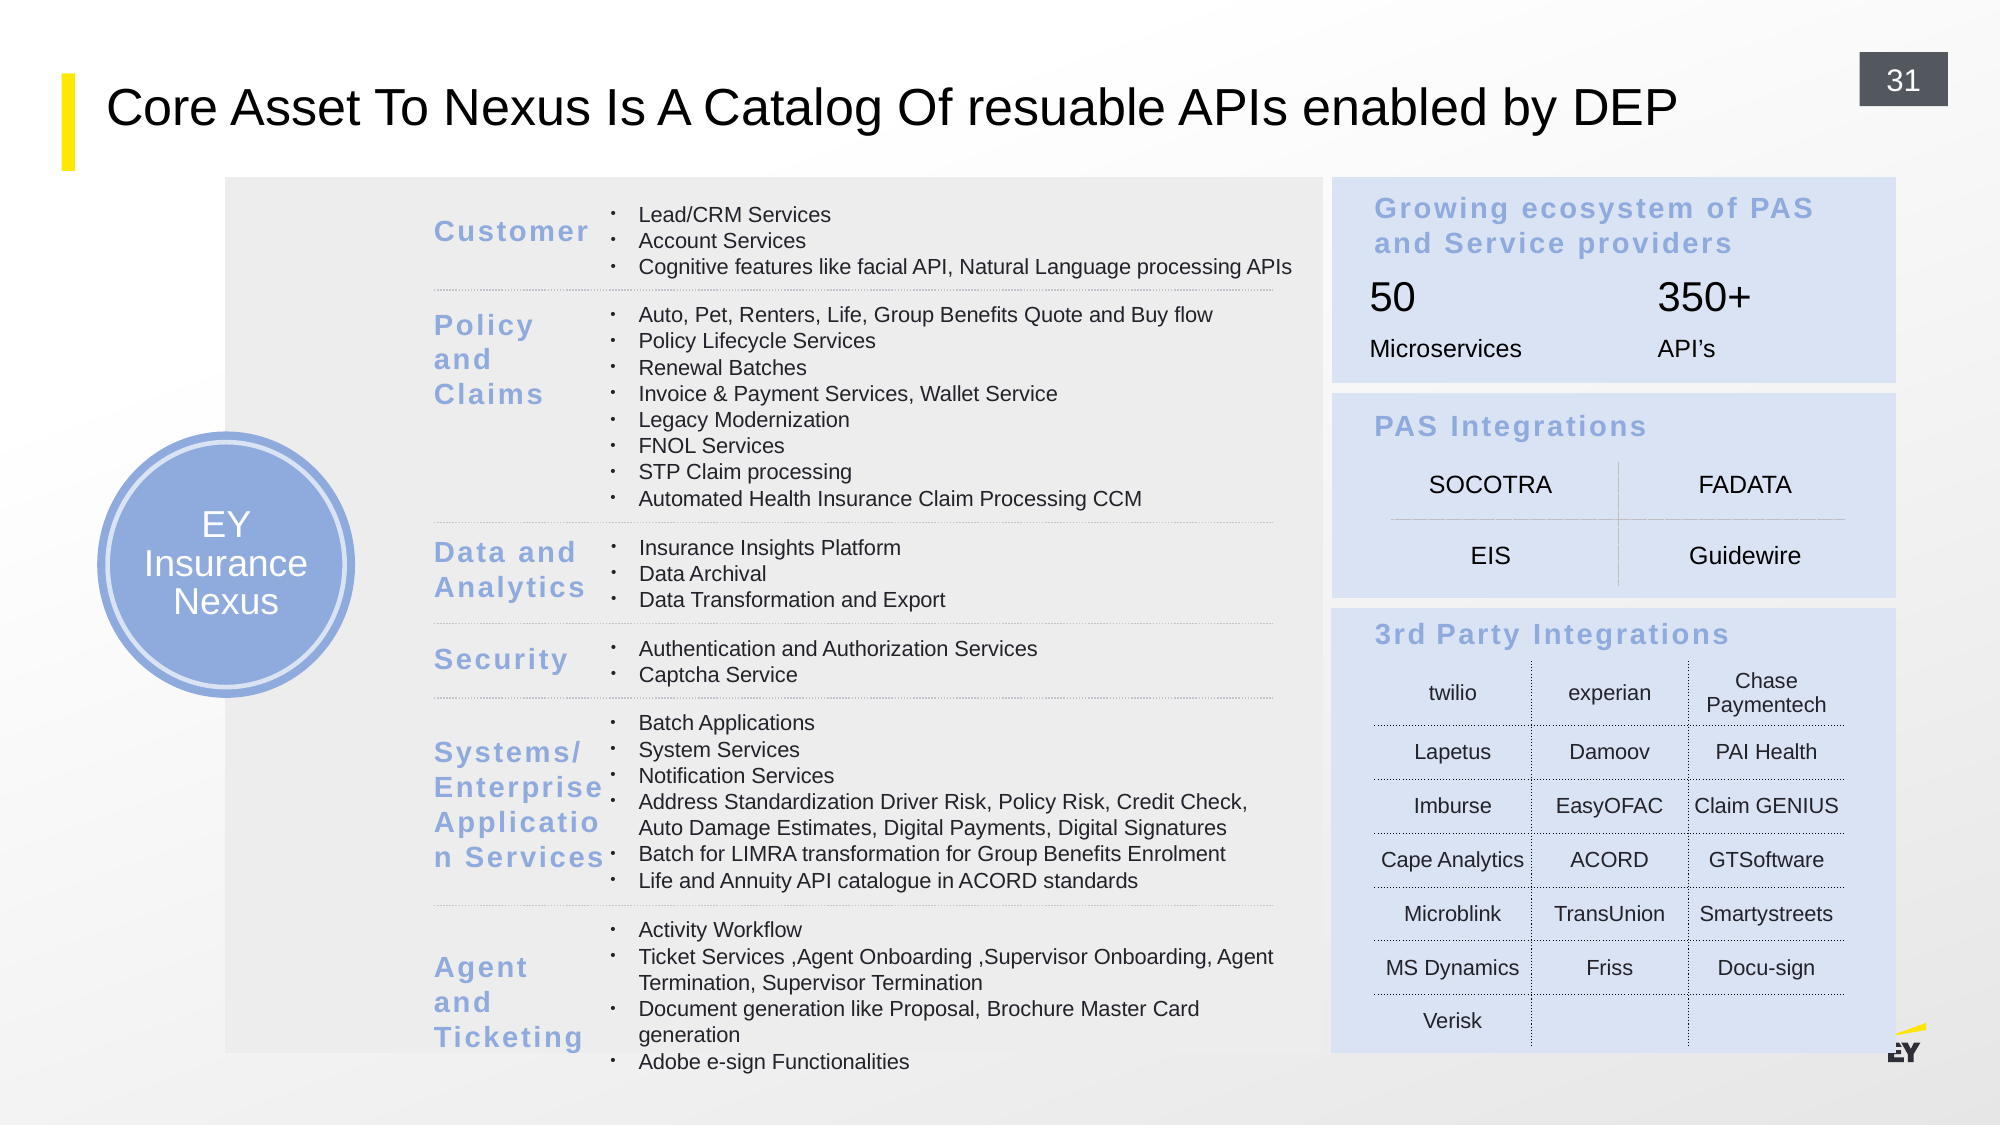

Core Asset To Nexus Is A Catalog Of resuable APIs enabled by DEP

Growing ecosystem of PAS and Service providers
50
Microservices
350+
API’s
Lead/CRM Services
Account Services
Cognitive features like facial API, Natural Language processing APIs
Customer
Auto, Pet, Renters, Life, Group Benefits Quote and Buy flow
Policy Lifecycle Services
Renewal Batches
Invoice & Payment Services, Wallet Service
Legacy Modernization
FNOL Services
STP Claim processing
Automated Health Insurance Claim Processing CCM
Policy and Claims
Data and Analytics
Insurance Insights Platform
Data Archival
Data Transformation and Export
Authentication and Authorization Services
Captcha Service
Security
Batch Applications
System Services
Notification Services
Address Standardization Driver Risk, Policy Risk, Credit Check, Auto Damage Estimates, Digital Payments, Digital Signatures
Batch for LIMRA transformation for Group Benefits Enrolment
Life and Annuity API catalogue in ACORD standards
Systems/
Enterprise Application Services
Activity Workflow
Ticket Services ,Agent Onboarding ,Supervisor Onboarding, Agent Termination, Supervisor Termination
Document generation like Proposal, Brochure Master Card generation
Adobe e-sign Functionalities
Agent and Ticketing

PAS Integrations
SOCOTRA
FADATA
EIS
Guidewire
EY Insurance Nexus

3rd Party Integrations
| twilio | experian | Chase Paymentech |
| --- | --- | --- |
| Lapetus | Damoov | PAI Health |
| Imburse | EasyOFAC | Claim GENIUS |
| Cape Analytics | ACORD | GTSoftware |
| Microblink | TransUnion | Smartystreets |
| MS Dynamics | Friss | Docu-sign |
| Verisk |  |  |